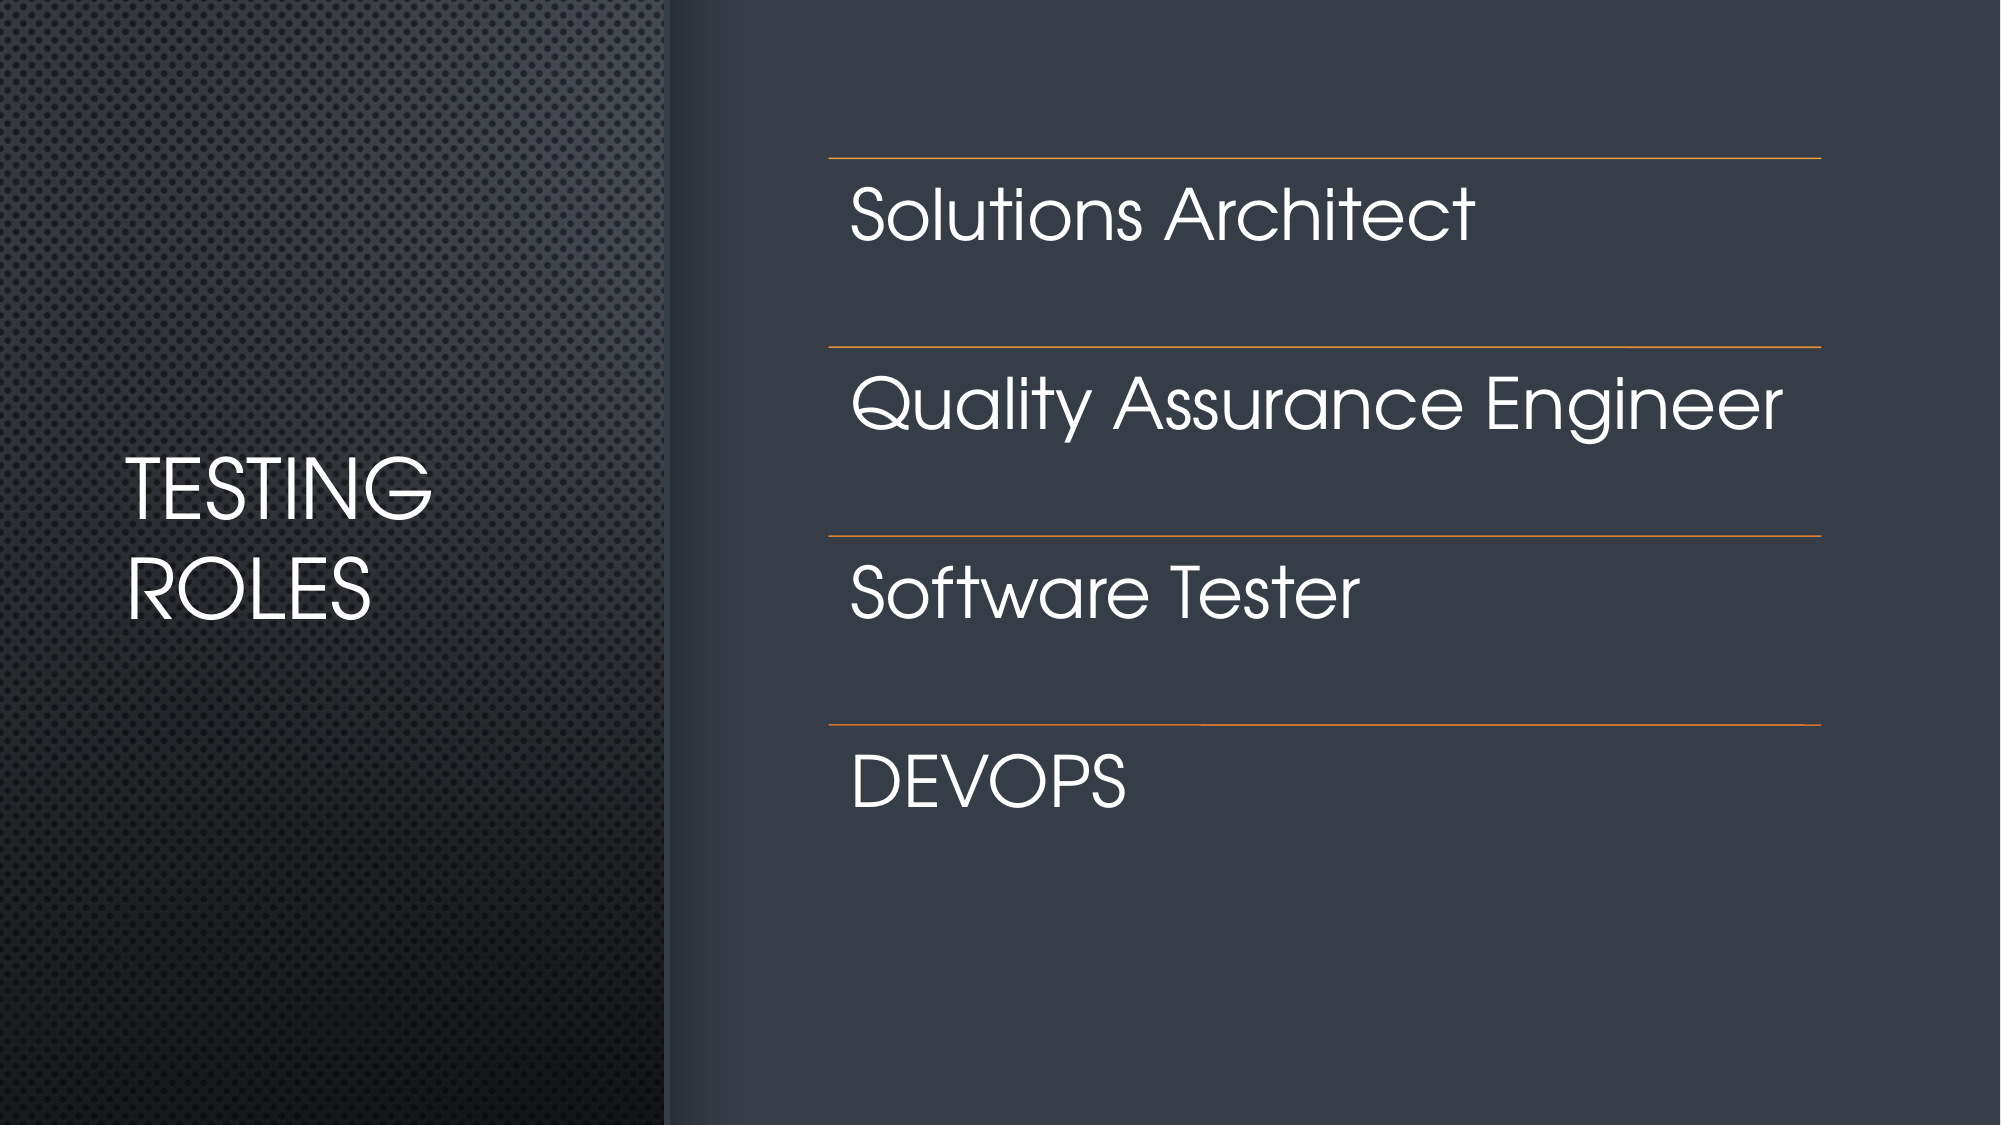

Solutions Architect
Quality Assurance Engineer
Software Tester
DEVOPS
# Testing Roles